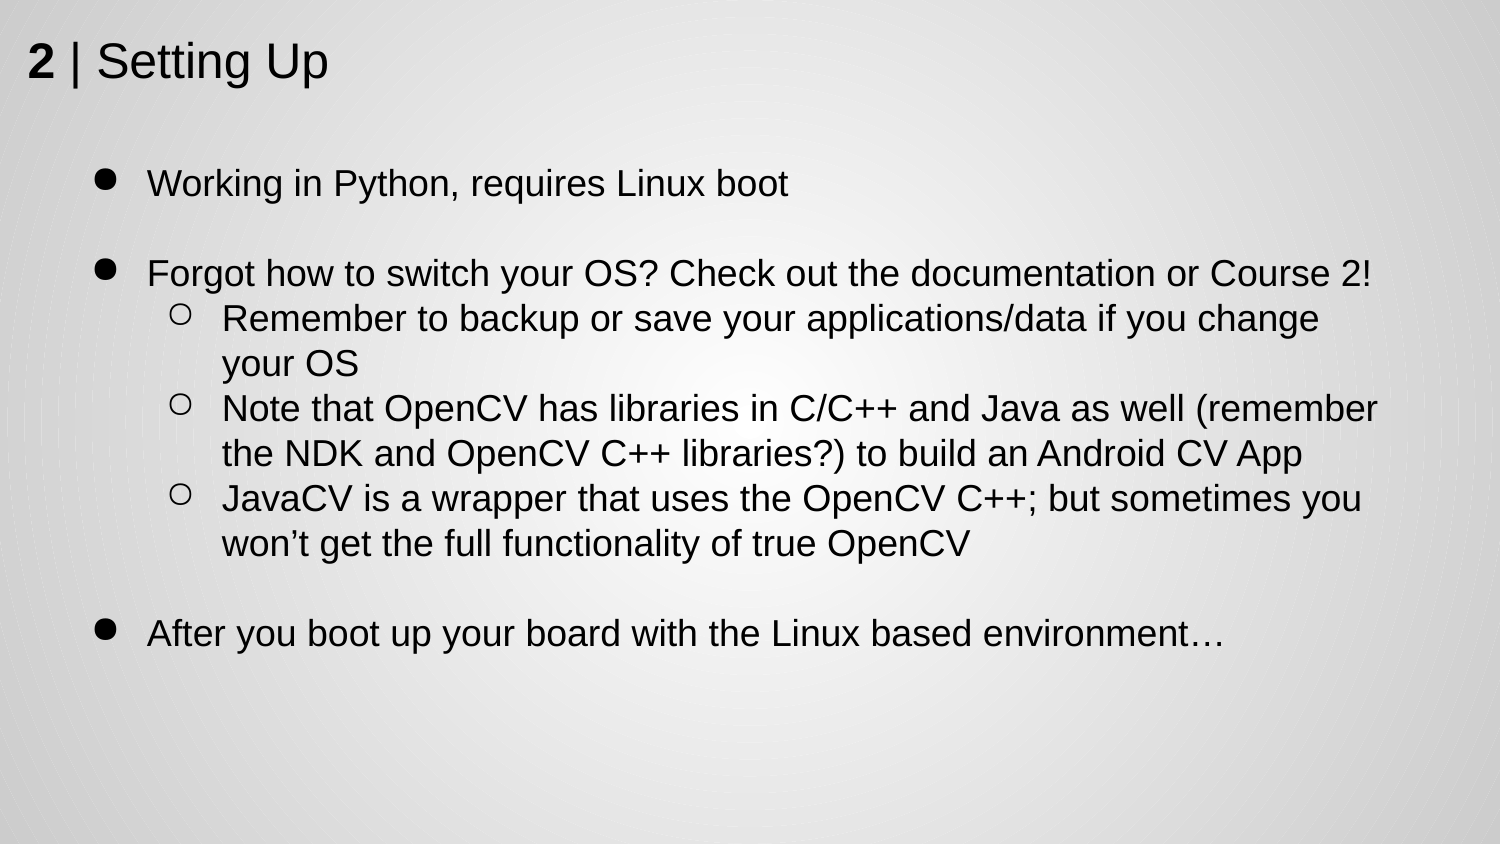

2 | Setting Up
Working in Python, requires Linux boot

Forgot how to switch your OS? Check out the documentation or Course 2!
Remember to backup or save your applications/data if you change your OS
Note that OpenCV has libraries in C/C++ and Java as well (remember the NDK and OpenCV C++ libraries?) to build an Android CV App
JavaCV is a wrapper that uses the OpenCV C++; but sometimes you won’t get the full functionality of true OpenCV

After you boot up your board with the Linux based environment…